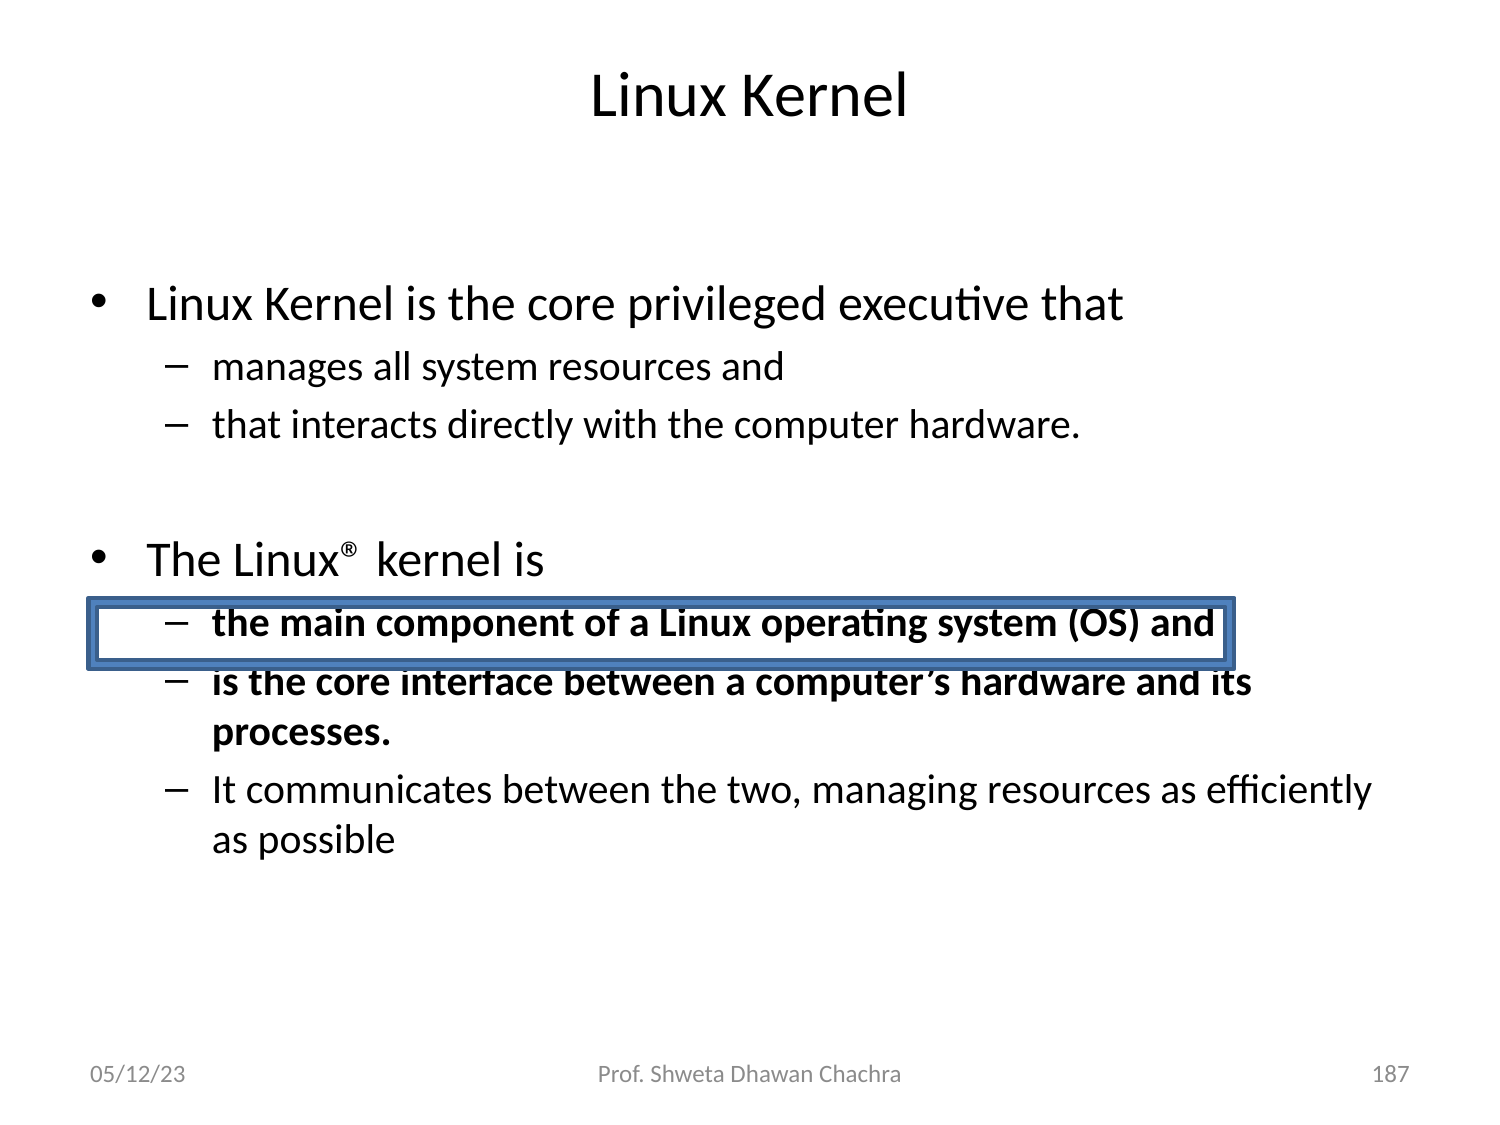

# Linux Kernel
Linux Kernel is the core privileged executive that
manages all system resources and
that interacts directly with the computer hardware.

The Linux® kernel is
the main component of a Linux operating system (OS) and
is the core interface between a computer’s hardware and its processes.
It communicates between the two, managing resources as efficiently as possible

05/12/23
Prof. Shweta Dhawan Chachra
187